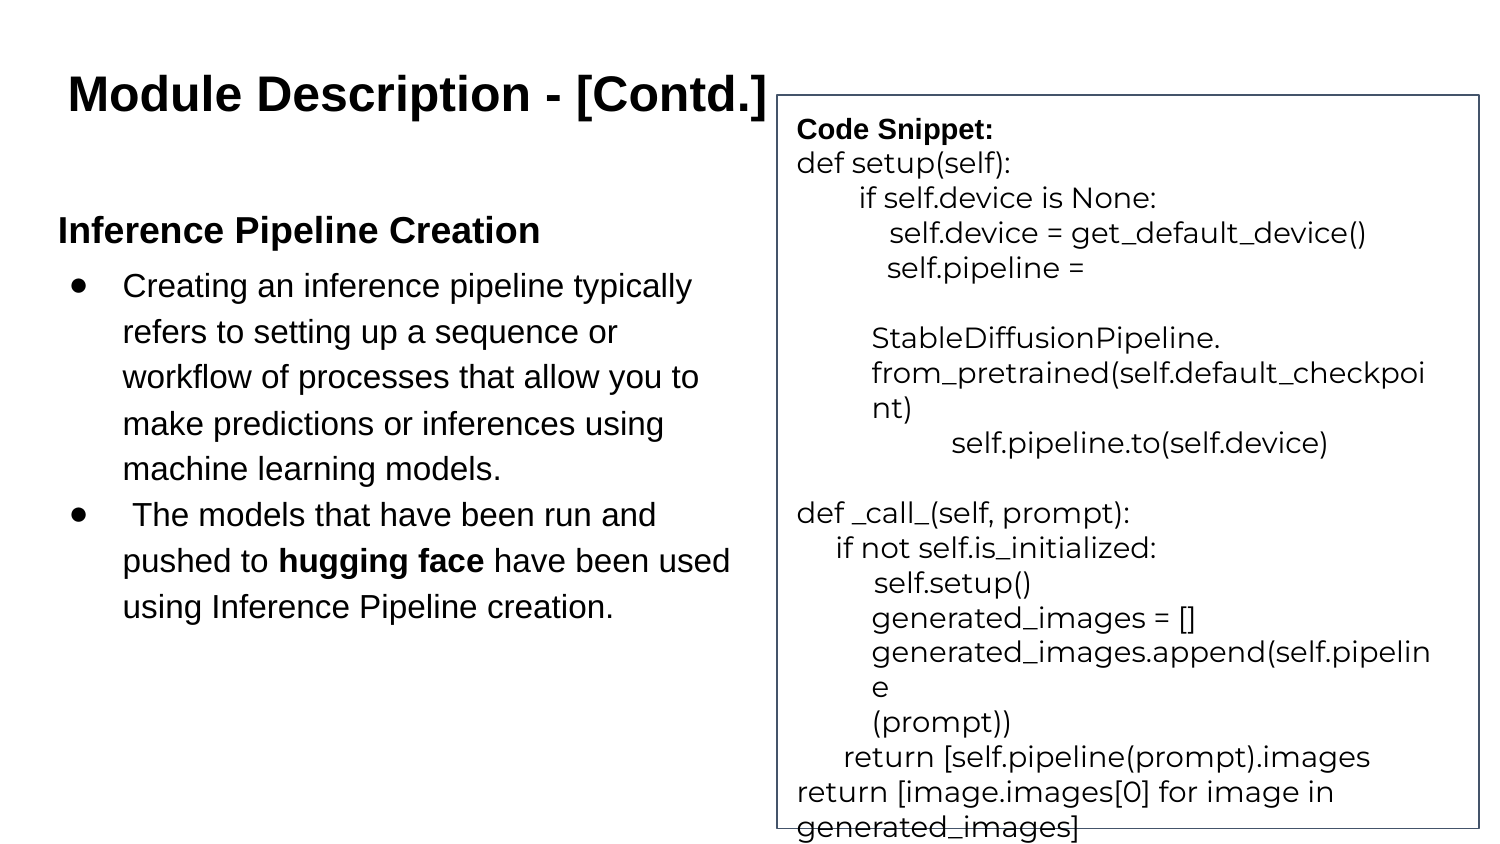

# Module Description - [Contd.]

Code Snippet:
def setup(self):
        if self.device is None:
            self.device = get_default_device()
  self.pipeline =                                                                                                          StableDiffusionPipeline.
from_pretrained(self.default_checkpoint)
                    self.pipeline.to(self.device)

def _call_(self, prompt):
     if not self.is_initialized:
          self.setup()
generated_images = []               generated_images.append(self.pipeline
(prompt))
      return [self.pipeline(prompt).images
return [image.images[0] for image in generated_images]

Inference Pipeline Creation

Creating an inference pipeline typically refers to setting up a sequence or workflow of processes that allow you to make predictions or inferences using machine learning models.
 The models that have been run and pushed to hugging face have been used using Inference Pipeline creation.